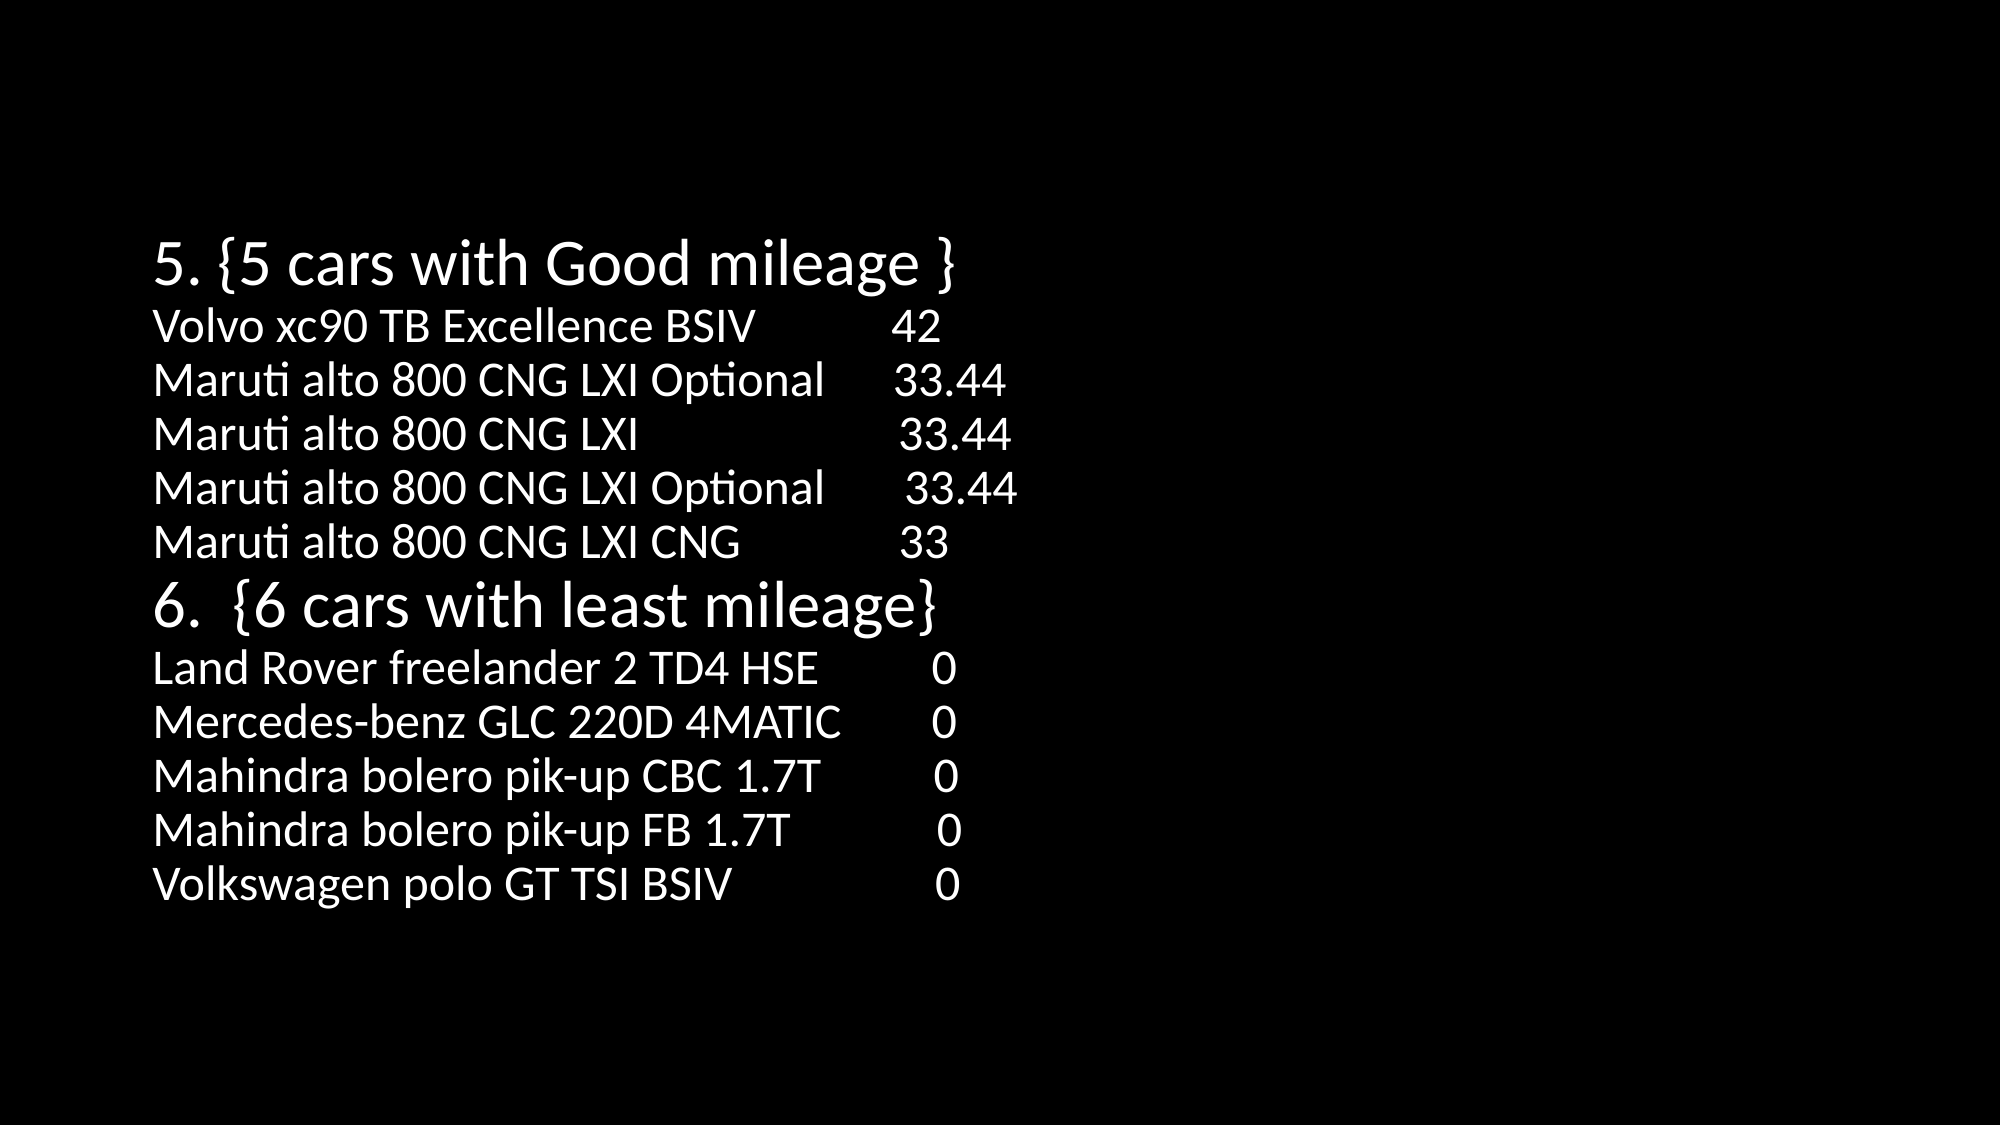

# 5. {5 cars with Good mileage } Volvo xc90 TB Excellence BSIV            42 Maruti alto 800 CNG LXI Optional      33.44 Maruti alto 800 CNG LXI                       33.44 Maruti alto 800 CNG LXI Optional       33.44 Maruti alto 800 CNG LXI CNG              33 6.  {6 cars with least mileage} Land Rover freelander 2 TD4 HSE          0 Mercedes-benz GLC 220D 4MATIC        0 Mahindra bolero pik-up CBC 1.7T          0 Mahindra bolero pik-up FB 1.7T             0 Volkswagen polo GT TSI BSIV                  0